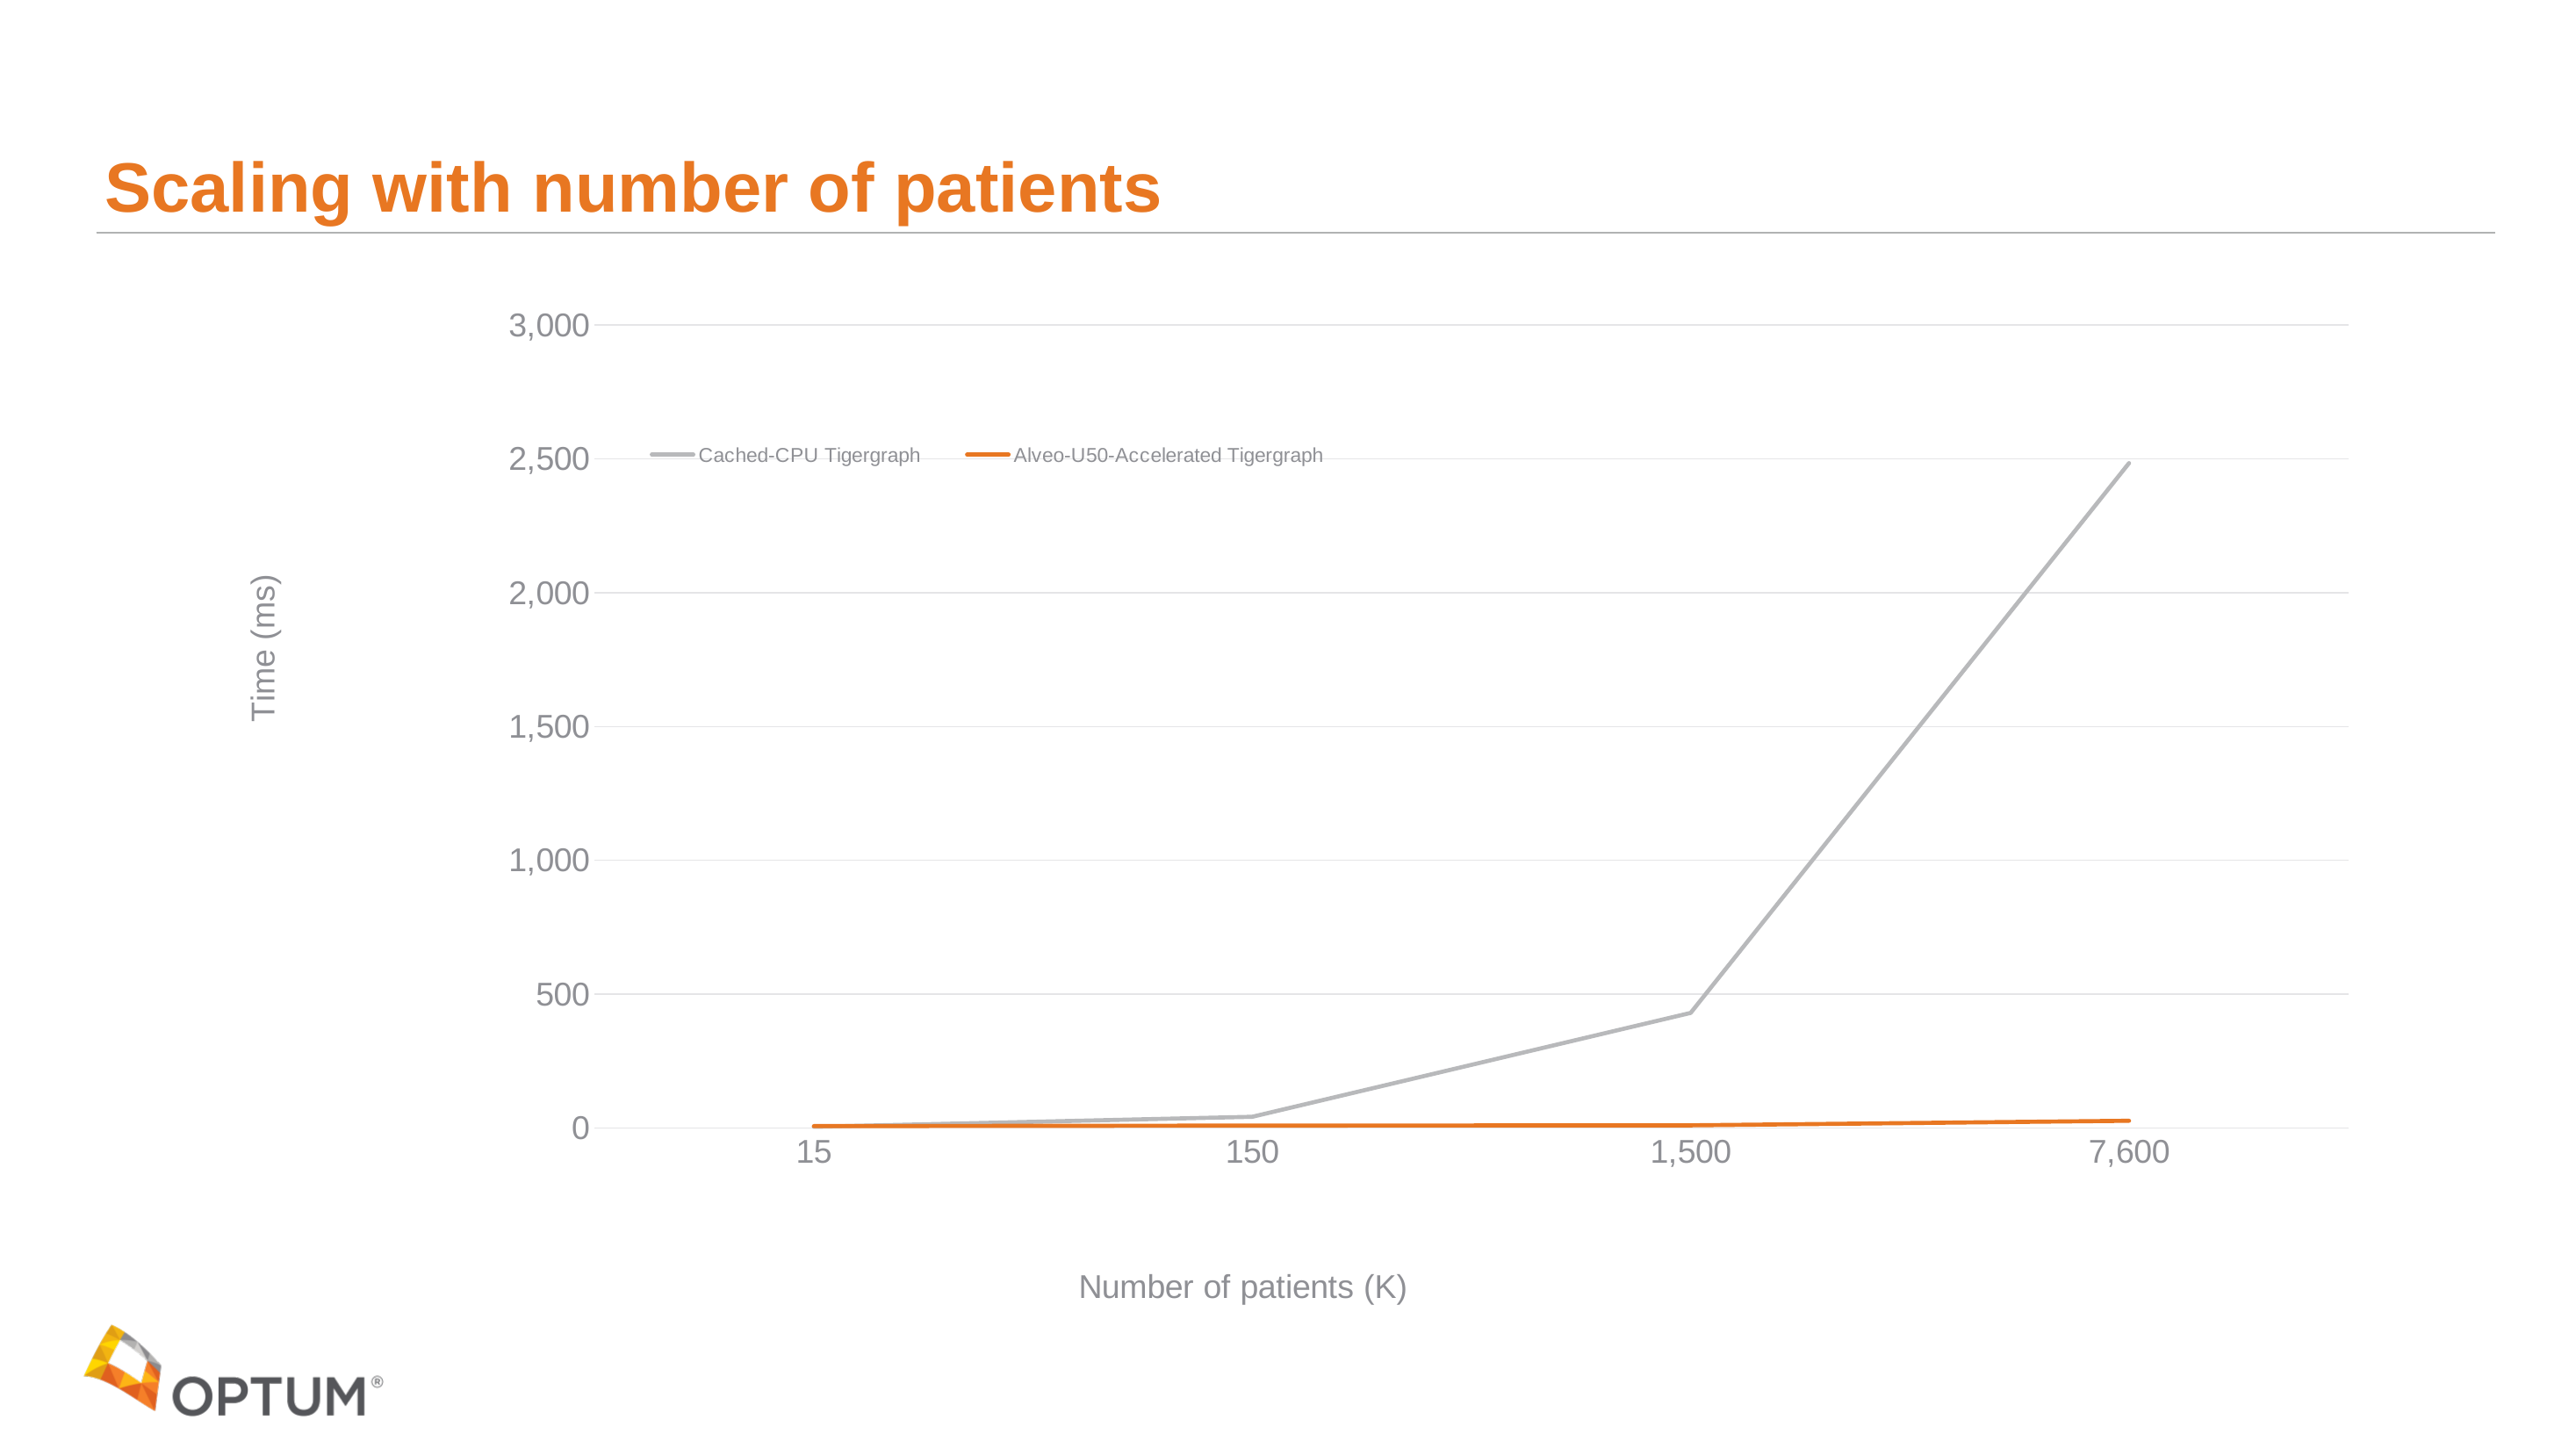

# Scaling with number of patients

### Chart

| Category |  |  |
|---|---|---|
| 15 | 4.3 | 7.0 |
| 150 | 42.0 | 9.0 |
| 1500 | 430.0 | 10.0 |
| 7600 | 2484.0 | 27.0 |